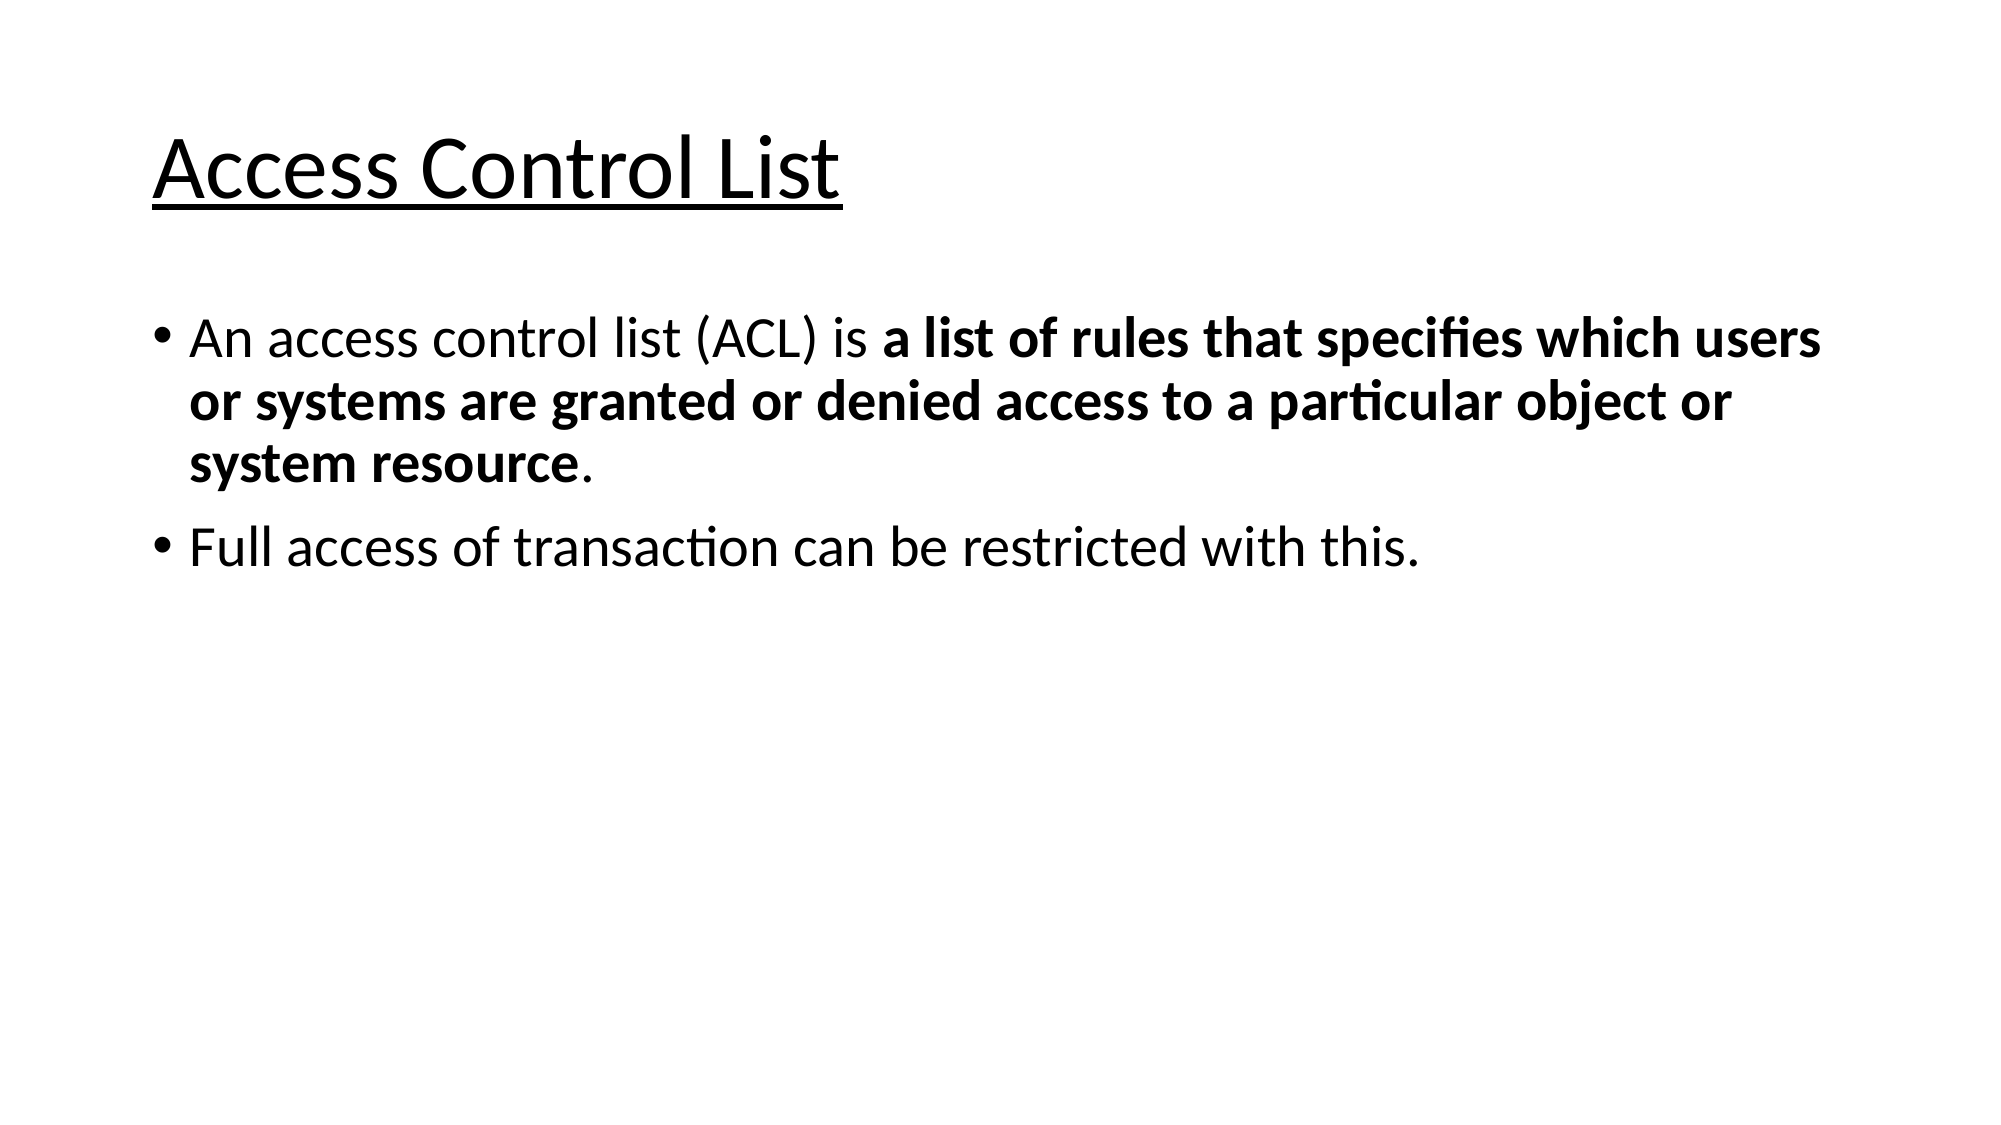

# Access Control List
An access control list (ACL) is a list of rules that specifies which users or systems are granted or denied access to a particular object or system resource.
Full access of transaction can be restricted with this.